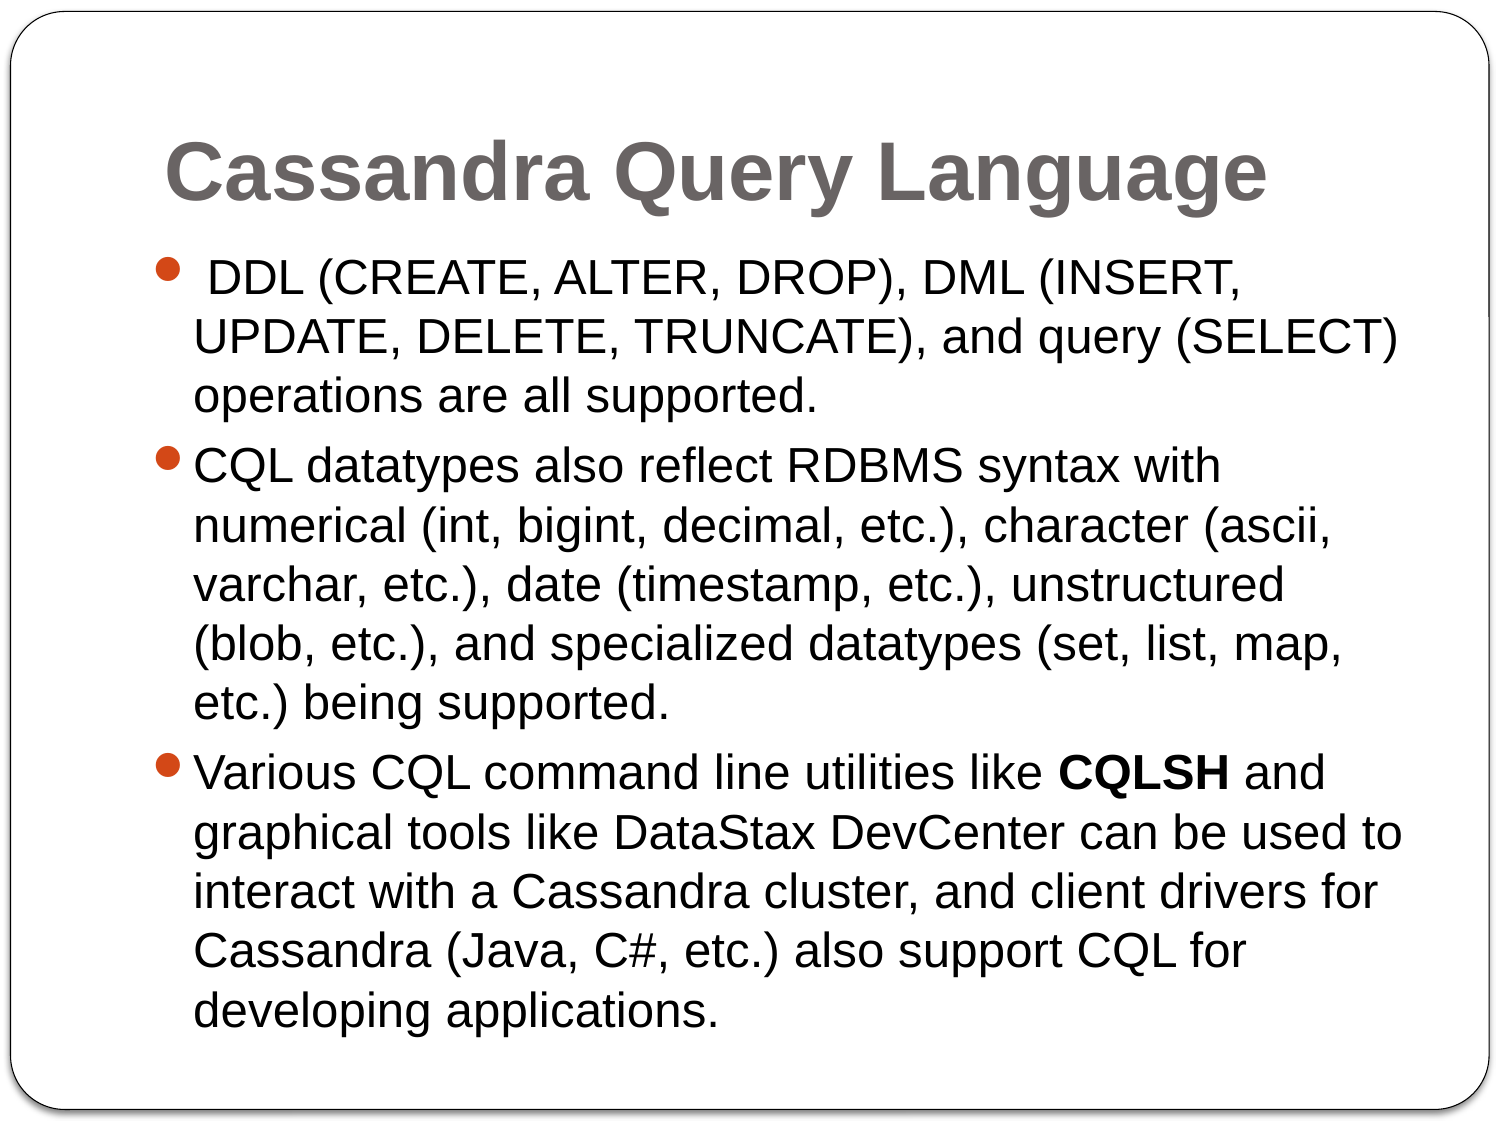

# Cassandra Query Language
 DDL (CREATE, ALTER, DROP), DML (INSERT, UPDATE, DELETE, TRUNCATE), and query (SELECT) operations are all supported.
CQL datatypes also reflect RDBMS syntax with numerical (int, bigint, decimal, etc.), character (ascii, varchar, etc.), date (timestamp, etc.), unstructured (blob, etc.), and specialized datatypes (set, list, map, etc.) being supported.
Various CQL command line utilities like CQLSH and graphical tools like DataStax DevCenter can be used to interact with a Cassandra cluster, and client drivers for Cassandra (Java, C#, etc.) also support CQL for developing applications.